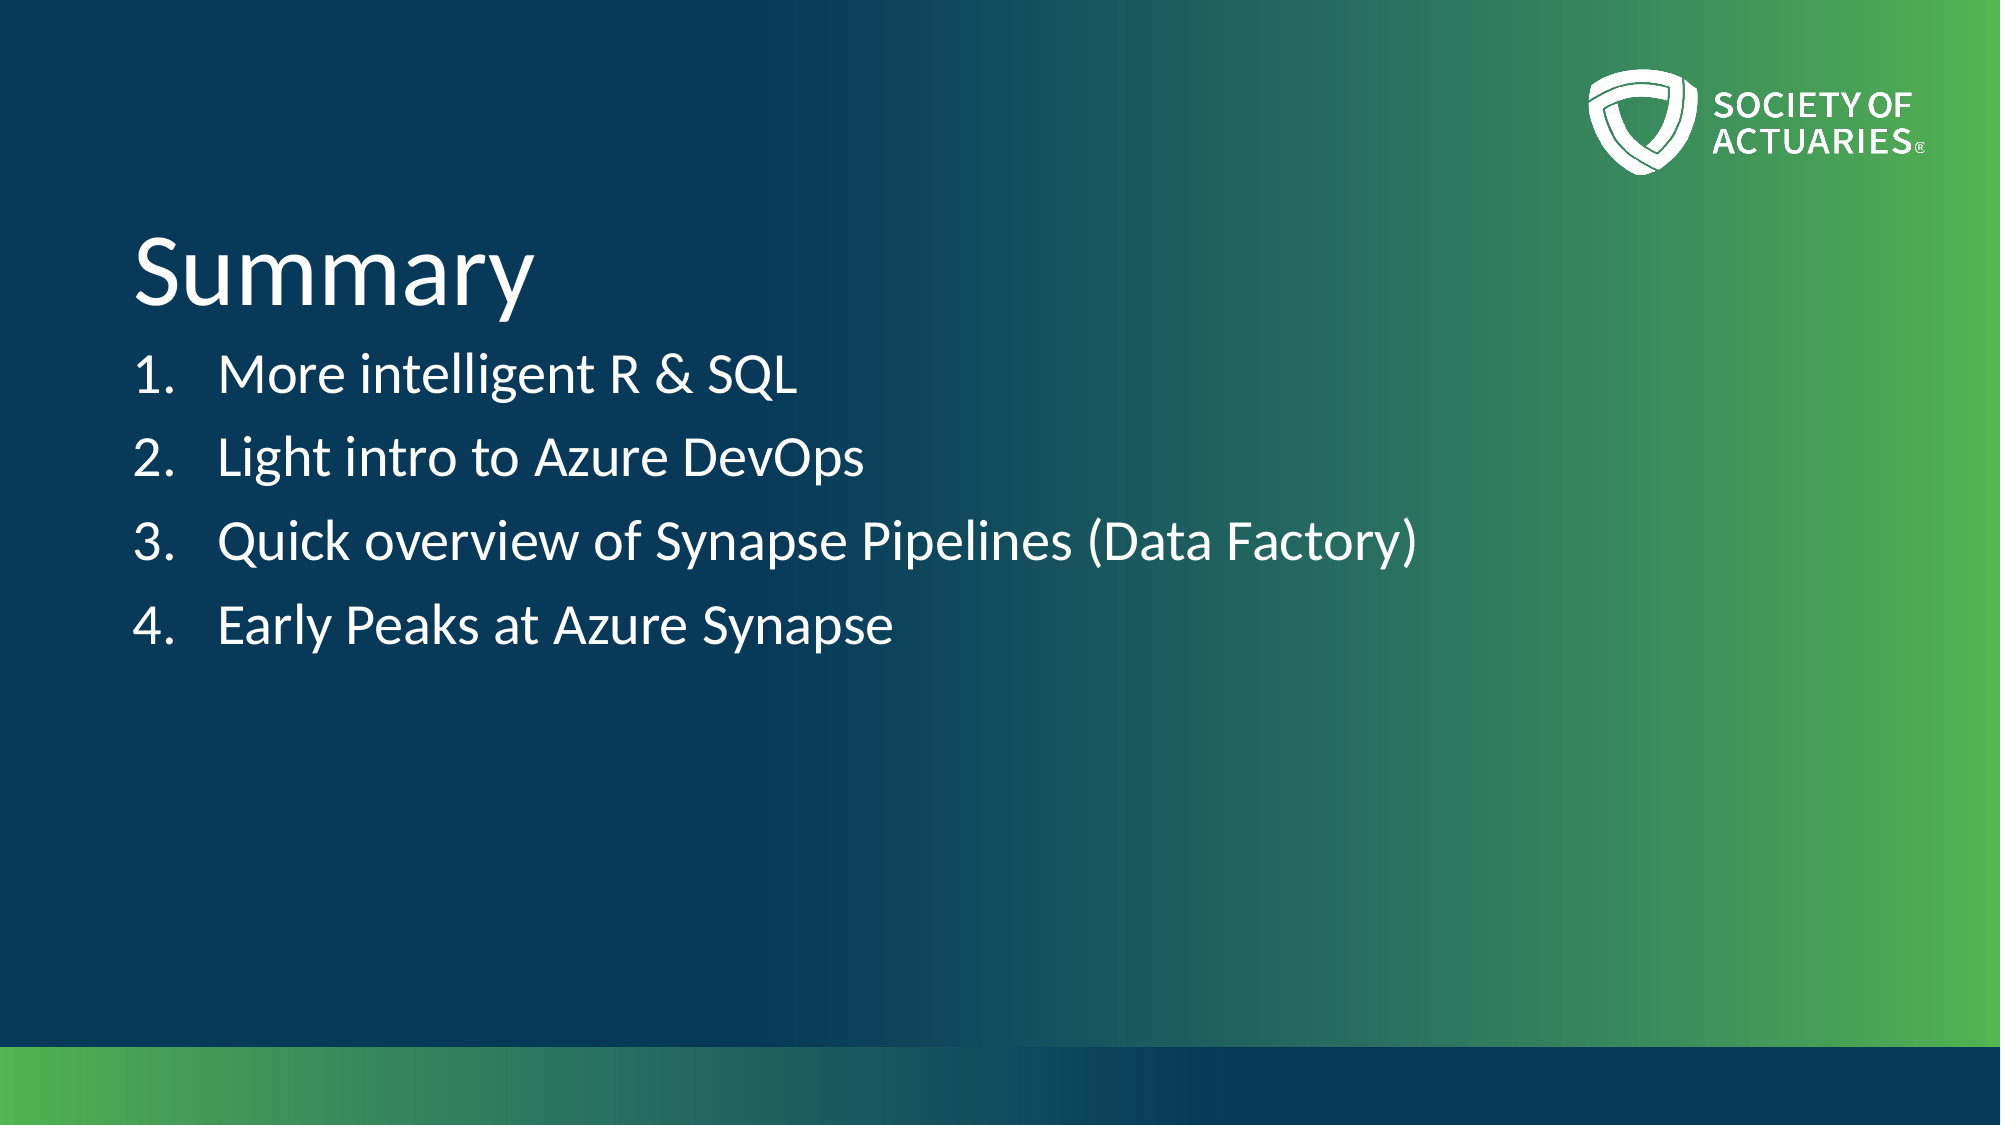

# Summary
More intelligent R & SQL
Light intro to Azure DevOps
Quick overview of Synapse Pipelines (Data Factory)
Early Peaks at Azure Synapse